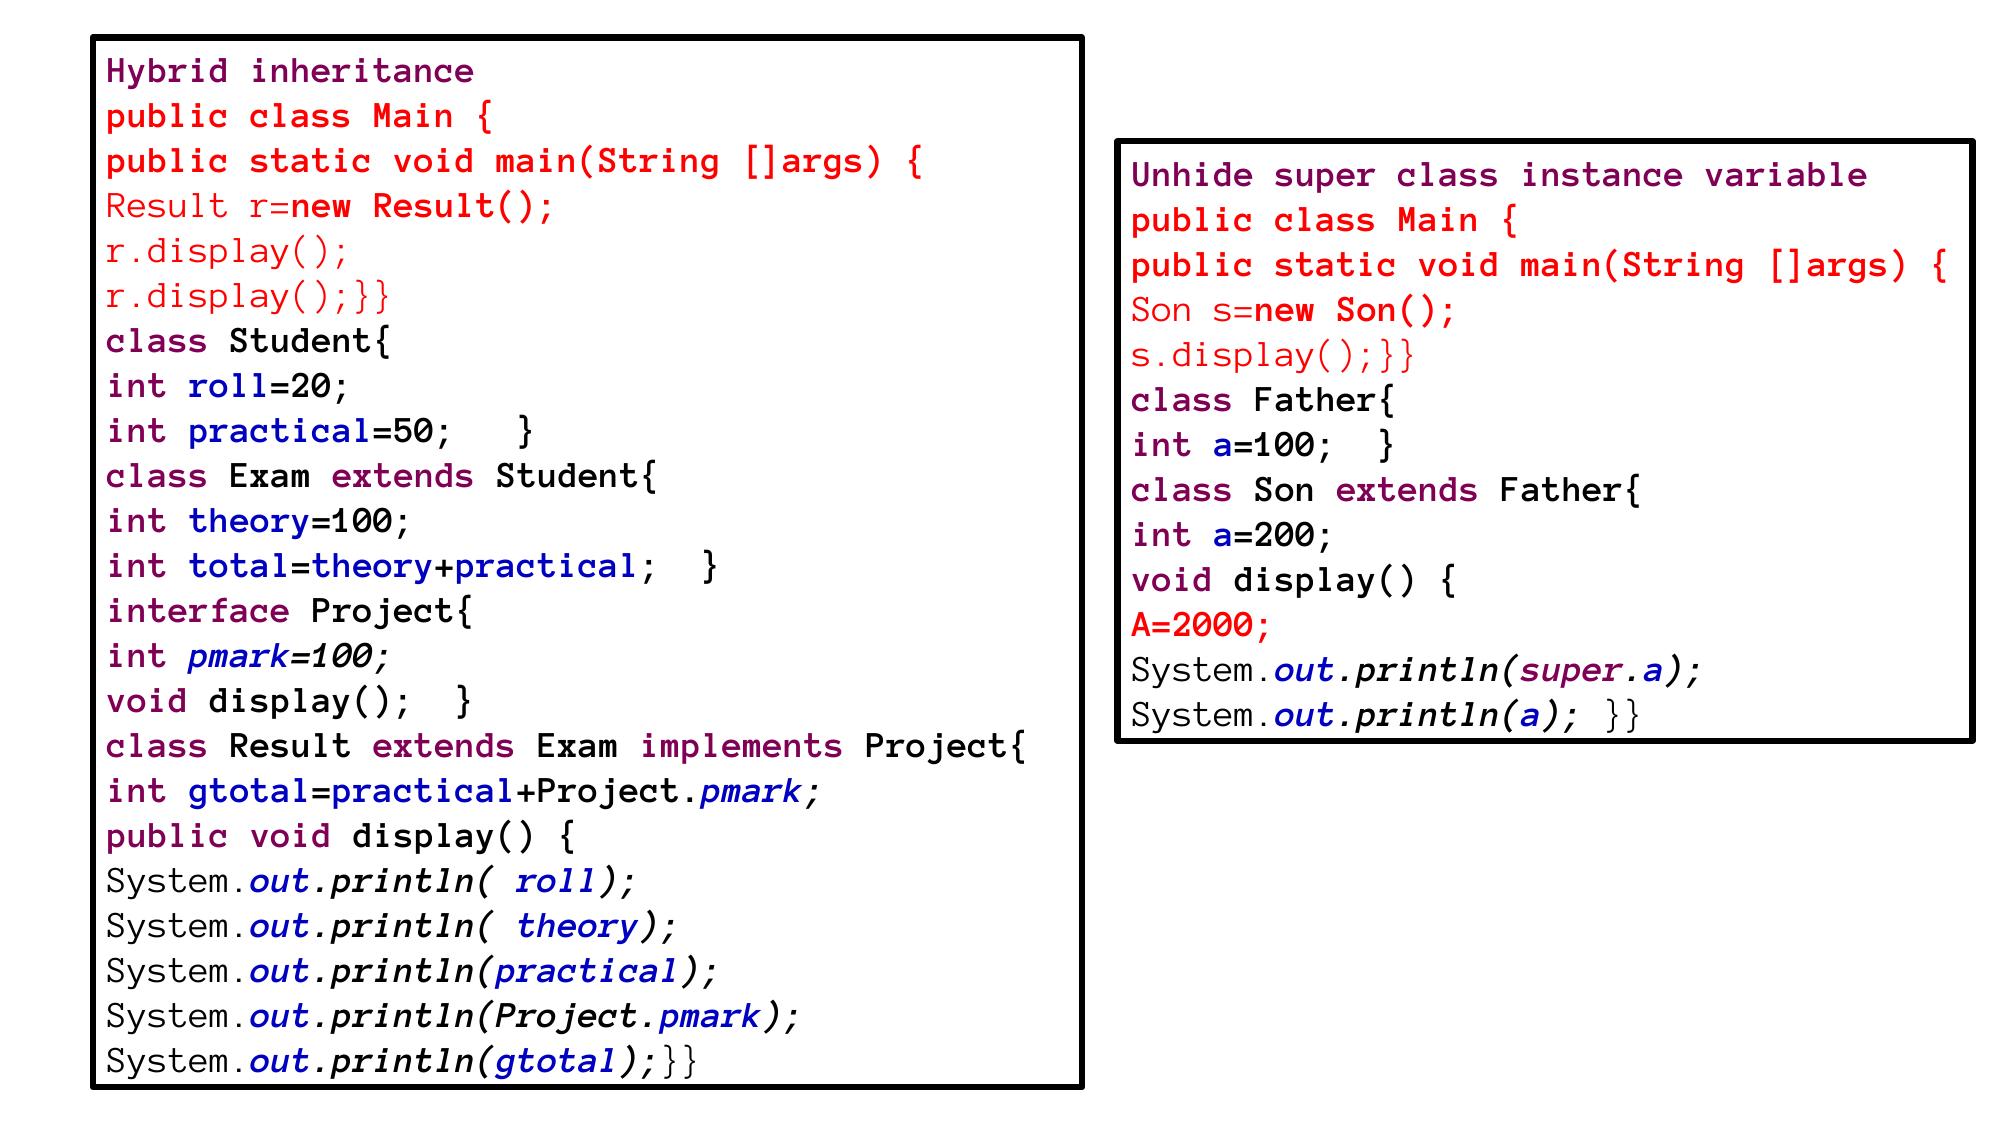

Hybrid inheritance
public class Main {
public static void main(String []args) {
Result r=new Result();
r.display();
r.display();}}
class Student{
int roll=20;
int practical=50;   }
class Exam extends Student{
int theory=100;
int total=theory+practical;  }
interface Project{
int pmark=100;
void display();  }
class Result extends Exam implements Project{
int gtotal=practical+Project.pmark;
public void display() {
System.out.println( roll);
System.out.println( theory);
System.out.println(practical);
System.out.println(Project.pmark);
System.out.println(gtotal);}}
Unhide super class instance variable
public class Main {
public static void main(String []args) {
Son s=new Son();
s.display();}}
class Father{
int a=100;  }
class Son extends Father{
int a=200;
void display() {
A=2000;
System.out.println(super.a);
System.out.println(a); }}